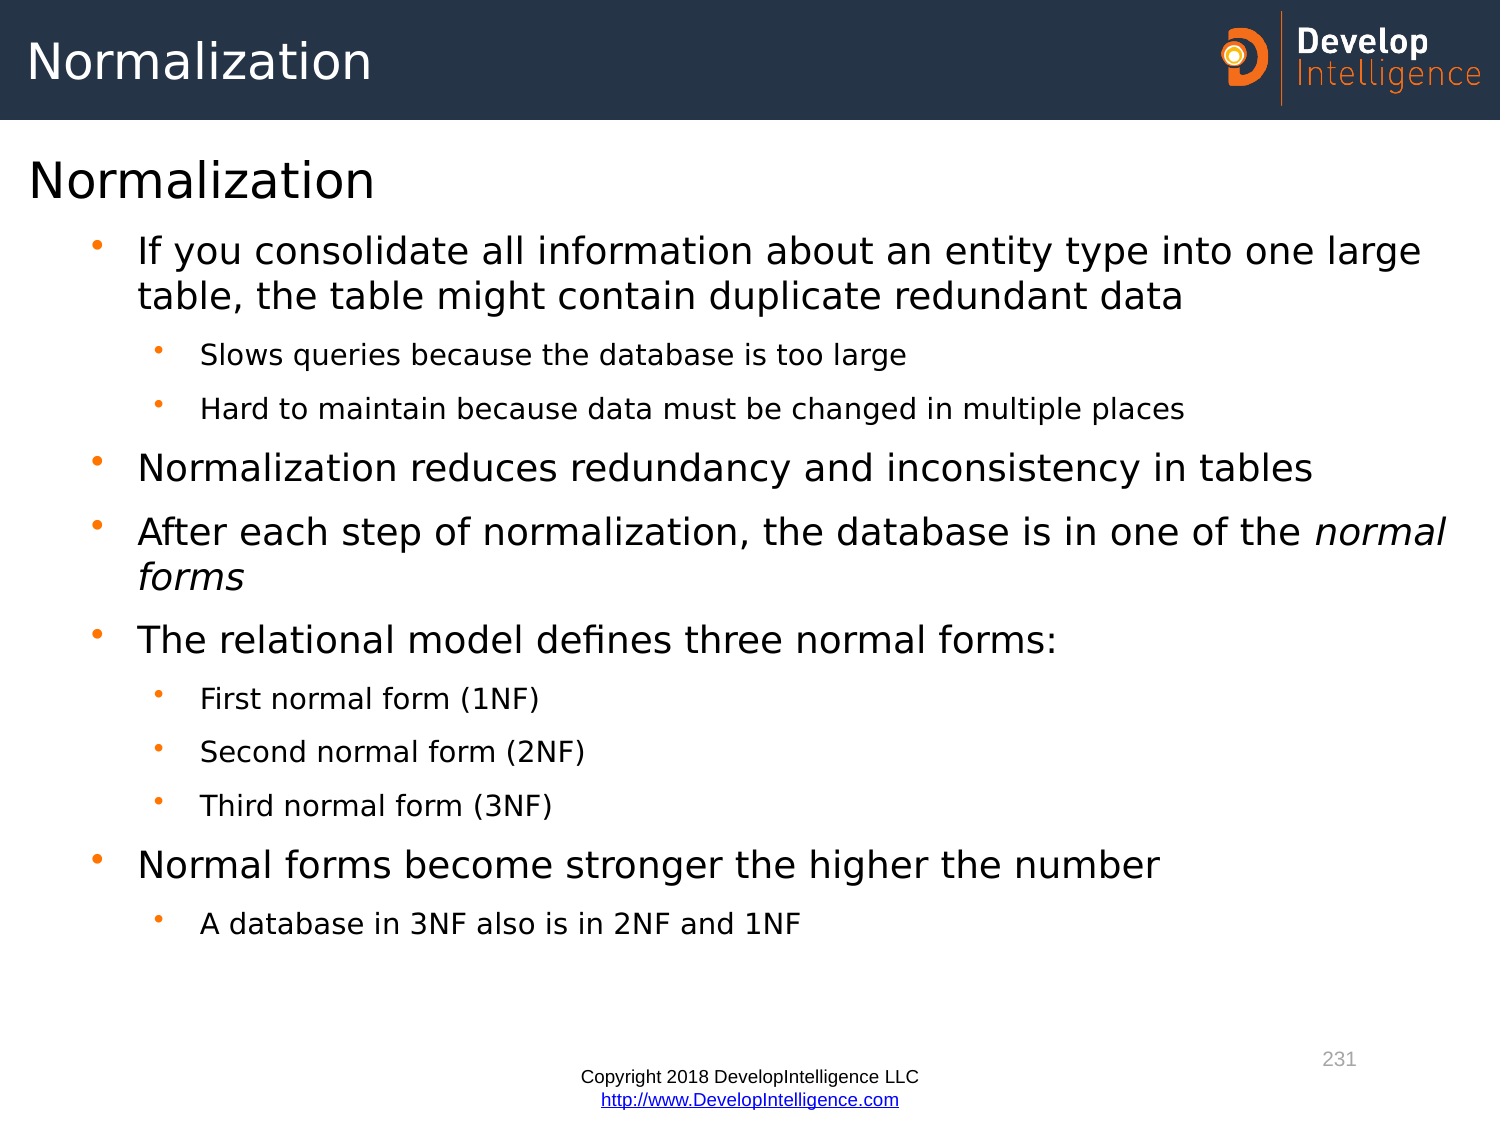

# Normalization
Normalization
If you consolidate all information about an entity type into one large table, the table might contain duplicate redundant data
Slows queries because the database is too large
Hard to maintain because data must be changed in multiple places
Normalization reduces redundancy and inconsistency in tables
After each step of normalization, the database is in one of the normal forms
The relational model defines three normal forms:
First normal form (1NF)
Second normal form (2NF)
Third normal form (3NF)
Normal forms become stronger the higher the number
A database in 3NF also is in 2NF and 1NF

231